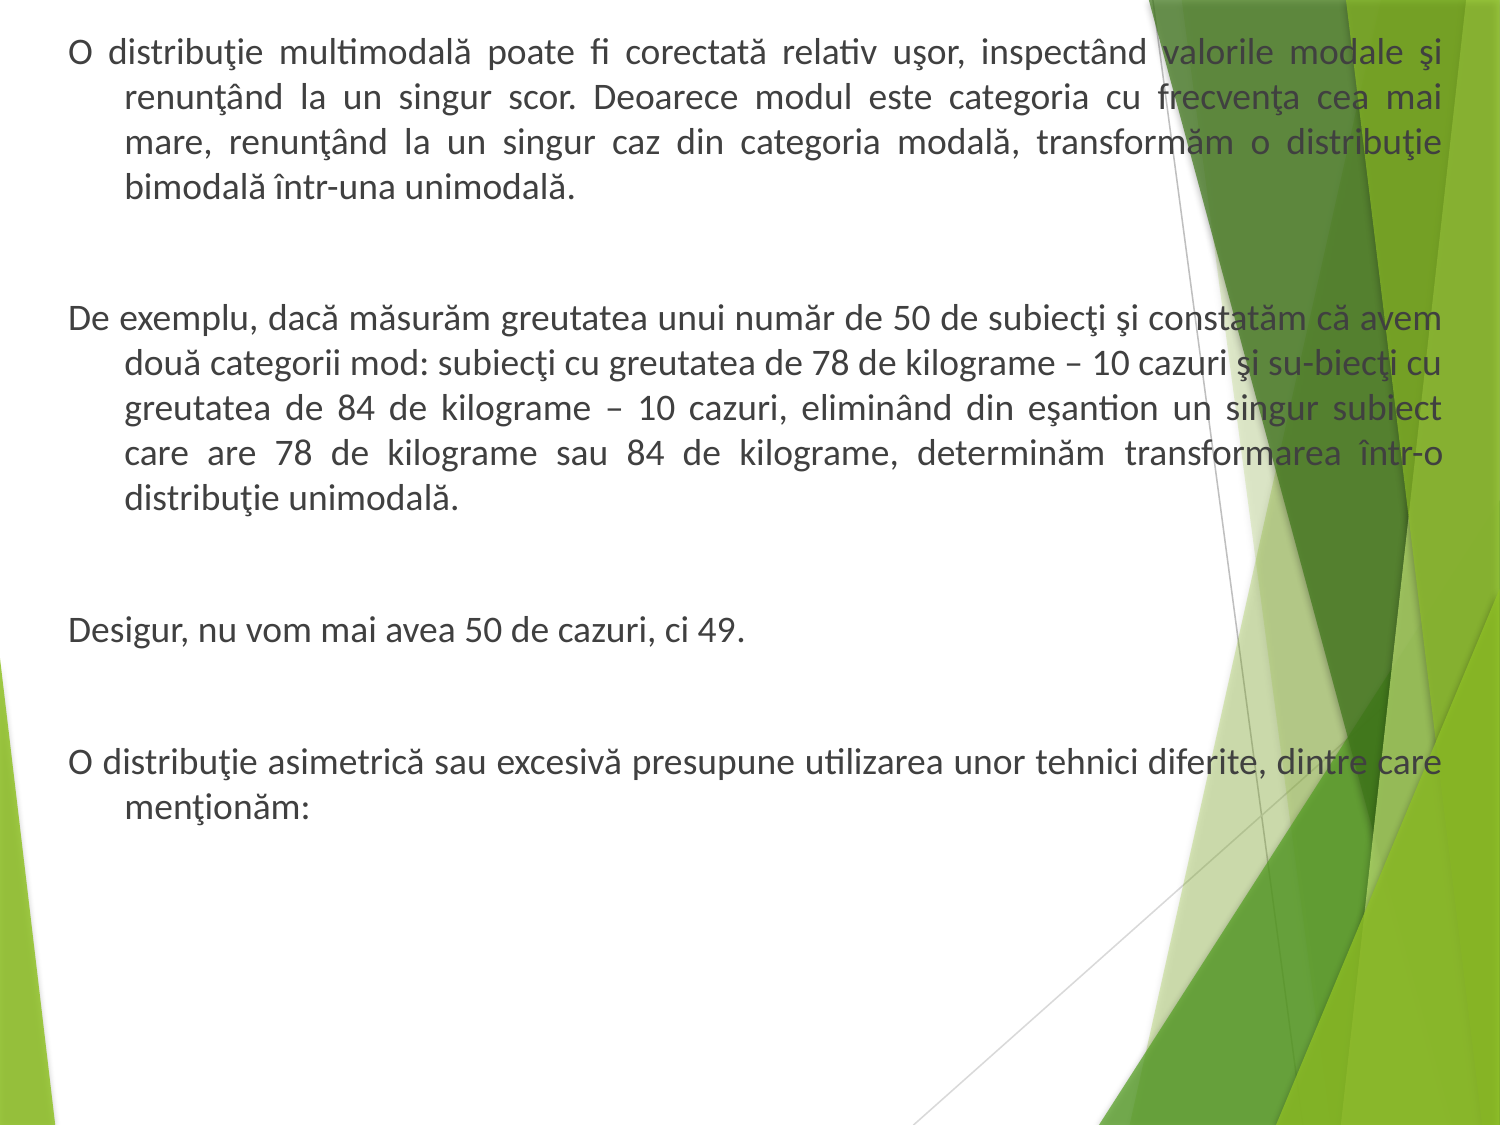

O distribuţie multimodală poate fi corectată relativ uşor, inspectând valorile modale şi renunţând la un singur scor. Deoarece modul este categoria cu frecvenţa cea mai mare, renunţând la un singur caz din categoria modală, transformăm o distribuţie bimodală într-una unimodală.

De exemplu, dacă măsurăm greutatea unui număr de 50 de subiecţi şi constatăm că avem două categorii mod: subiecţi cu greutatea de 78 de kilograme – 10 cazuri şi su-biecţi cu greutatea de 84 de kilograme – 10 cazuri, eliminând din eşantion un singur subiect care are 78 de kilograme sau 84 de kilograme, determinăm transformarea într-o distribuţie unimodală.

Desigur, nu vom mai avea 50 de cazuri, ci 49.

O distribuţie asimetrică sau excesivă presupune utilizarea unor tehnici diferite, dintre care menţionăm: